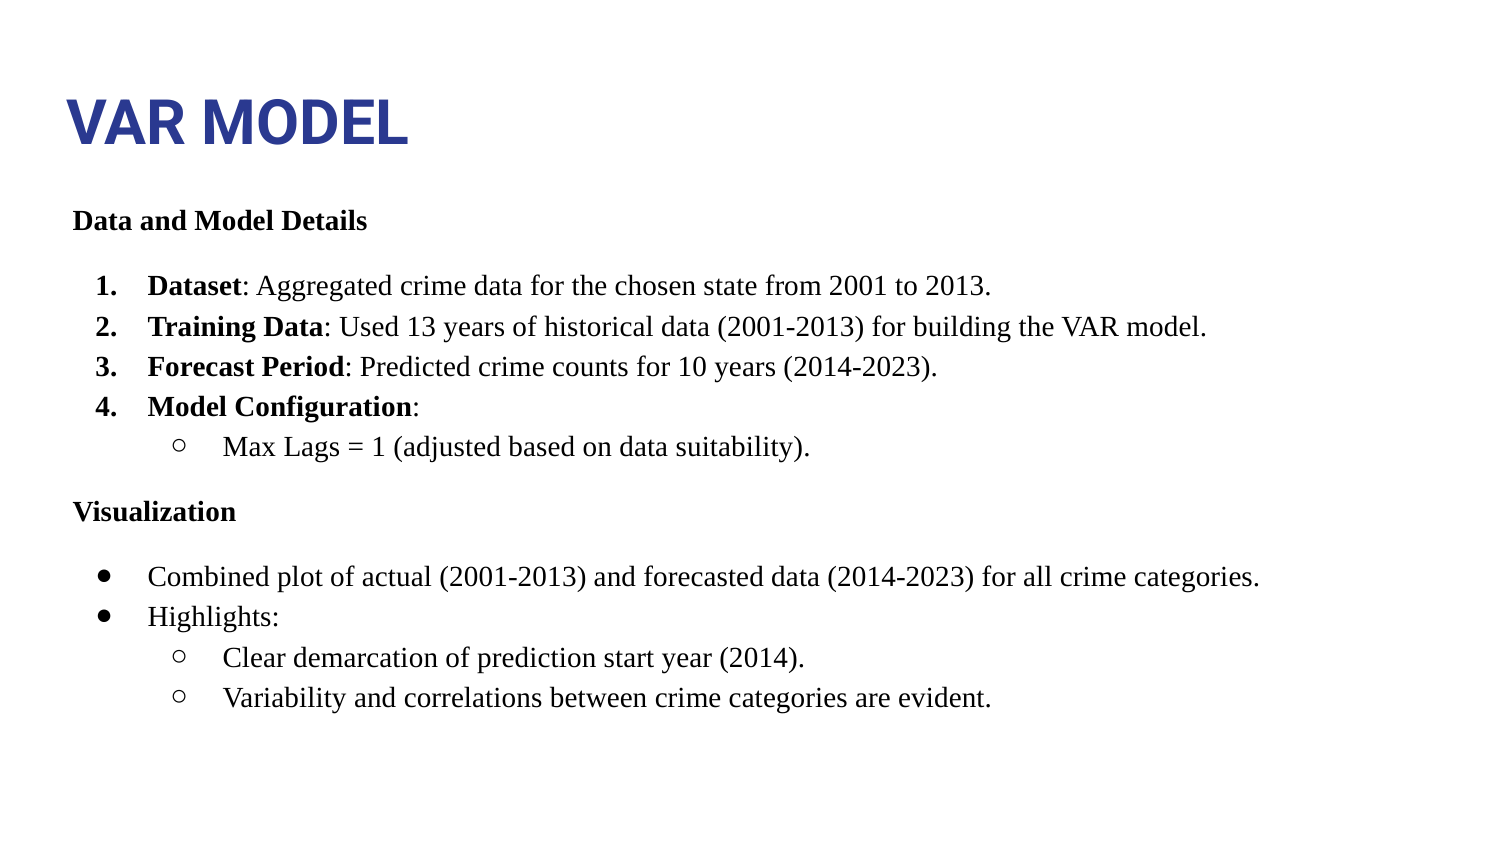

# VAR MODEL
Data and Model Details
Dataset: Aggregated crime data for the chosen state from 2001 to 2013.
Training Data: Used 13 years of historical data (2001-2013) for building the VAR model.
Forecast Period: Predicted crime counts for 10 years (2014-2023).
Model Configuration:
Max Lags = 1 (adjusted based on data suitability).
Visualization
Combined plot of actual (2001-2013) and forecasted data (2014-2023) for all crime categories.
Highlights:
Clear demarcation of prediction start year (2014).
Variability and correlations between crime categories are evident.